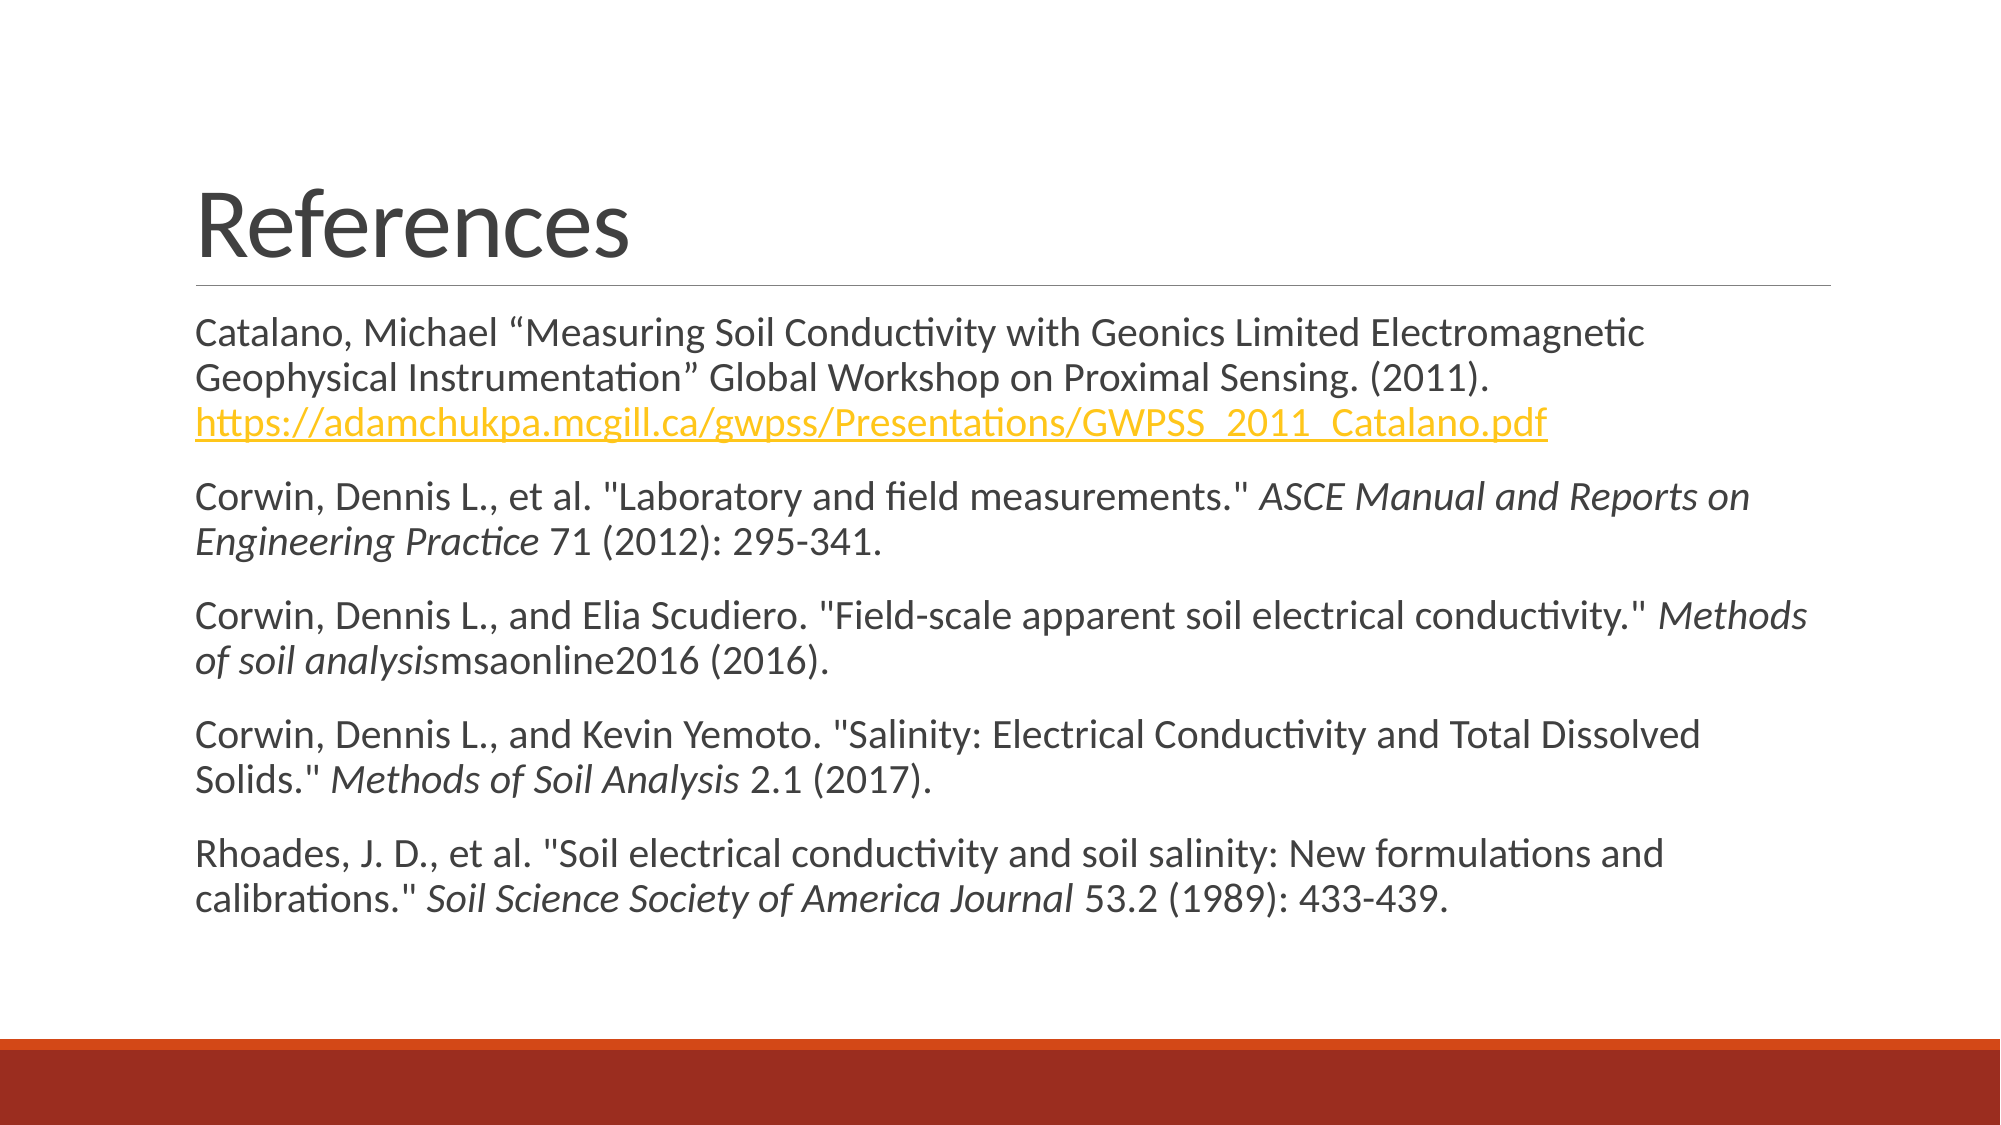

# References
Catalano, Michael “Measuring Soil Conductivity with Geonics Limited Electromagnetic Geophysical Instrumentation” Global Workshop on Proximal Sensing. (2011). https://adamchukpa.mcgill.ca/gwpss/Presentations/GWPSS_2011_Catalano.pdf
Corwin, Dennis L., et al. "Laboratory and field measurements." ASCE Manual and Reports on Engineering Practice 71 (2012): 295-341.
Corwin, Dennis L., and Elia Scudiero. "Field-scale apparent soil electrical conductivity." Methods of soil analysismsaonline2016 (2016).
Corwin, Dennis L., and Kevin Yemoto. "Salinity: Electrical Conductivity and Total Dissolved Solids." Methods of Soil Analysis 2.1 (2017).
Rhoades, J. D., et al. "Soil electrical conductivity and soil salinity: New formulations and calibrations." Soil Science Society of America Journal 53.2 (1989): 433-439.